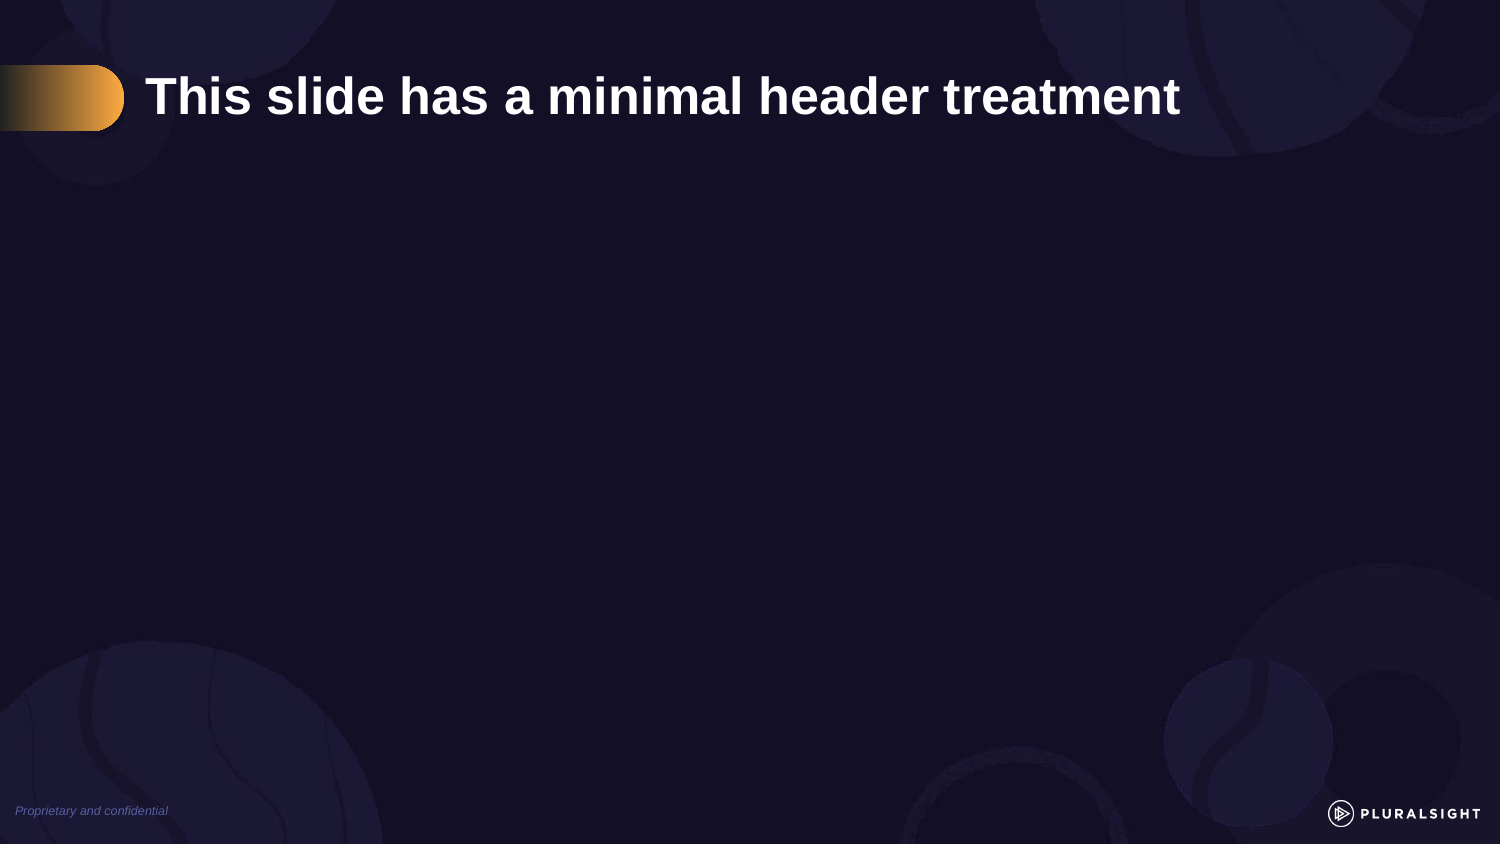

# This slide has a minimal header treatment